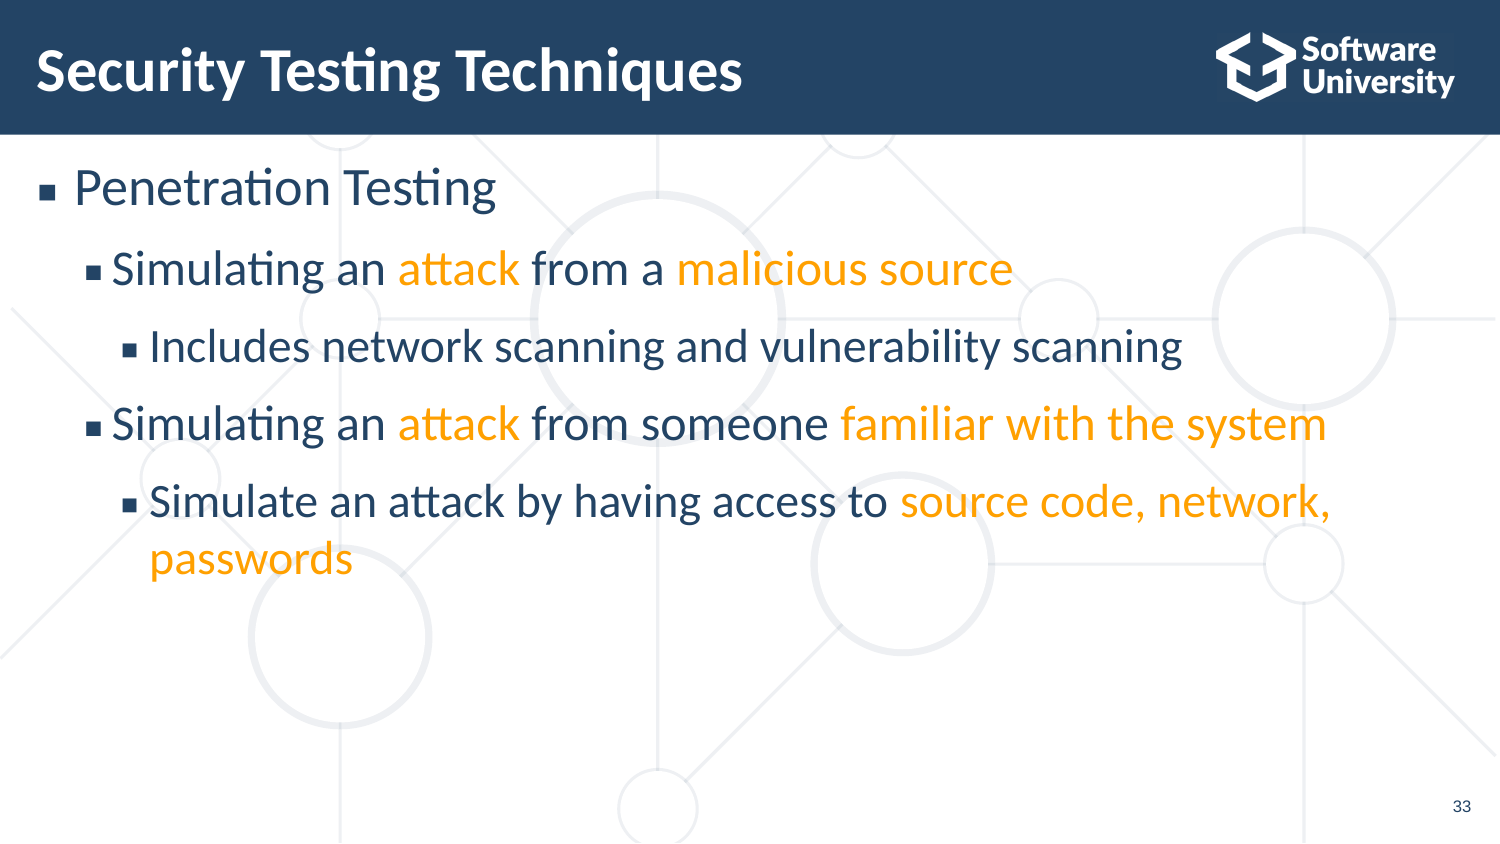

# Security Testing Techniques
Penetration Testing
Simulating an attack from a malicious source
Includes network scanning and vulnerability scanning
Simulating an attack from someone familiar with the system
Simulate an attack by having access to source code, network,          passwords

33